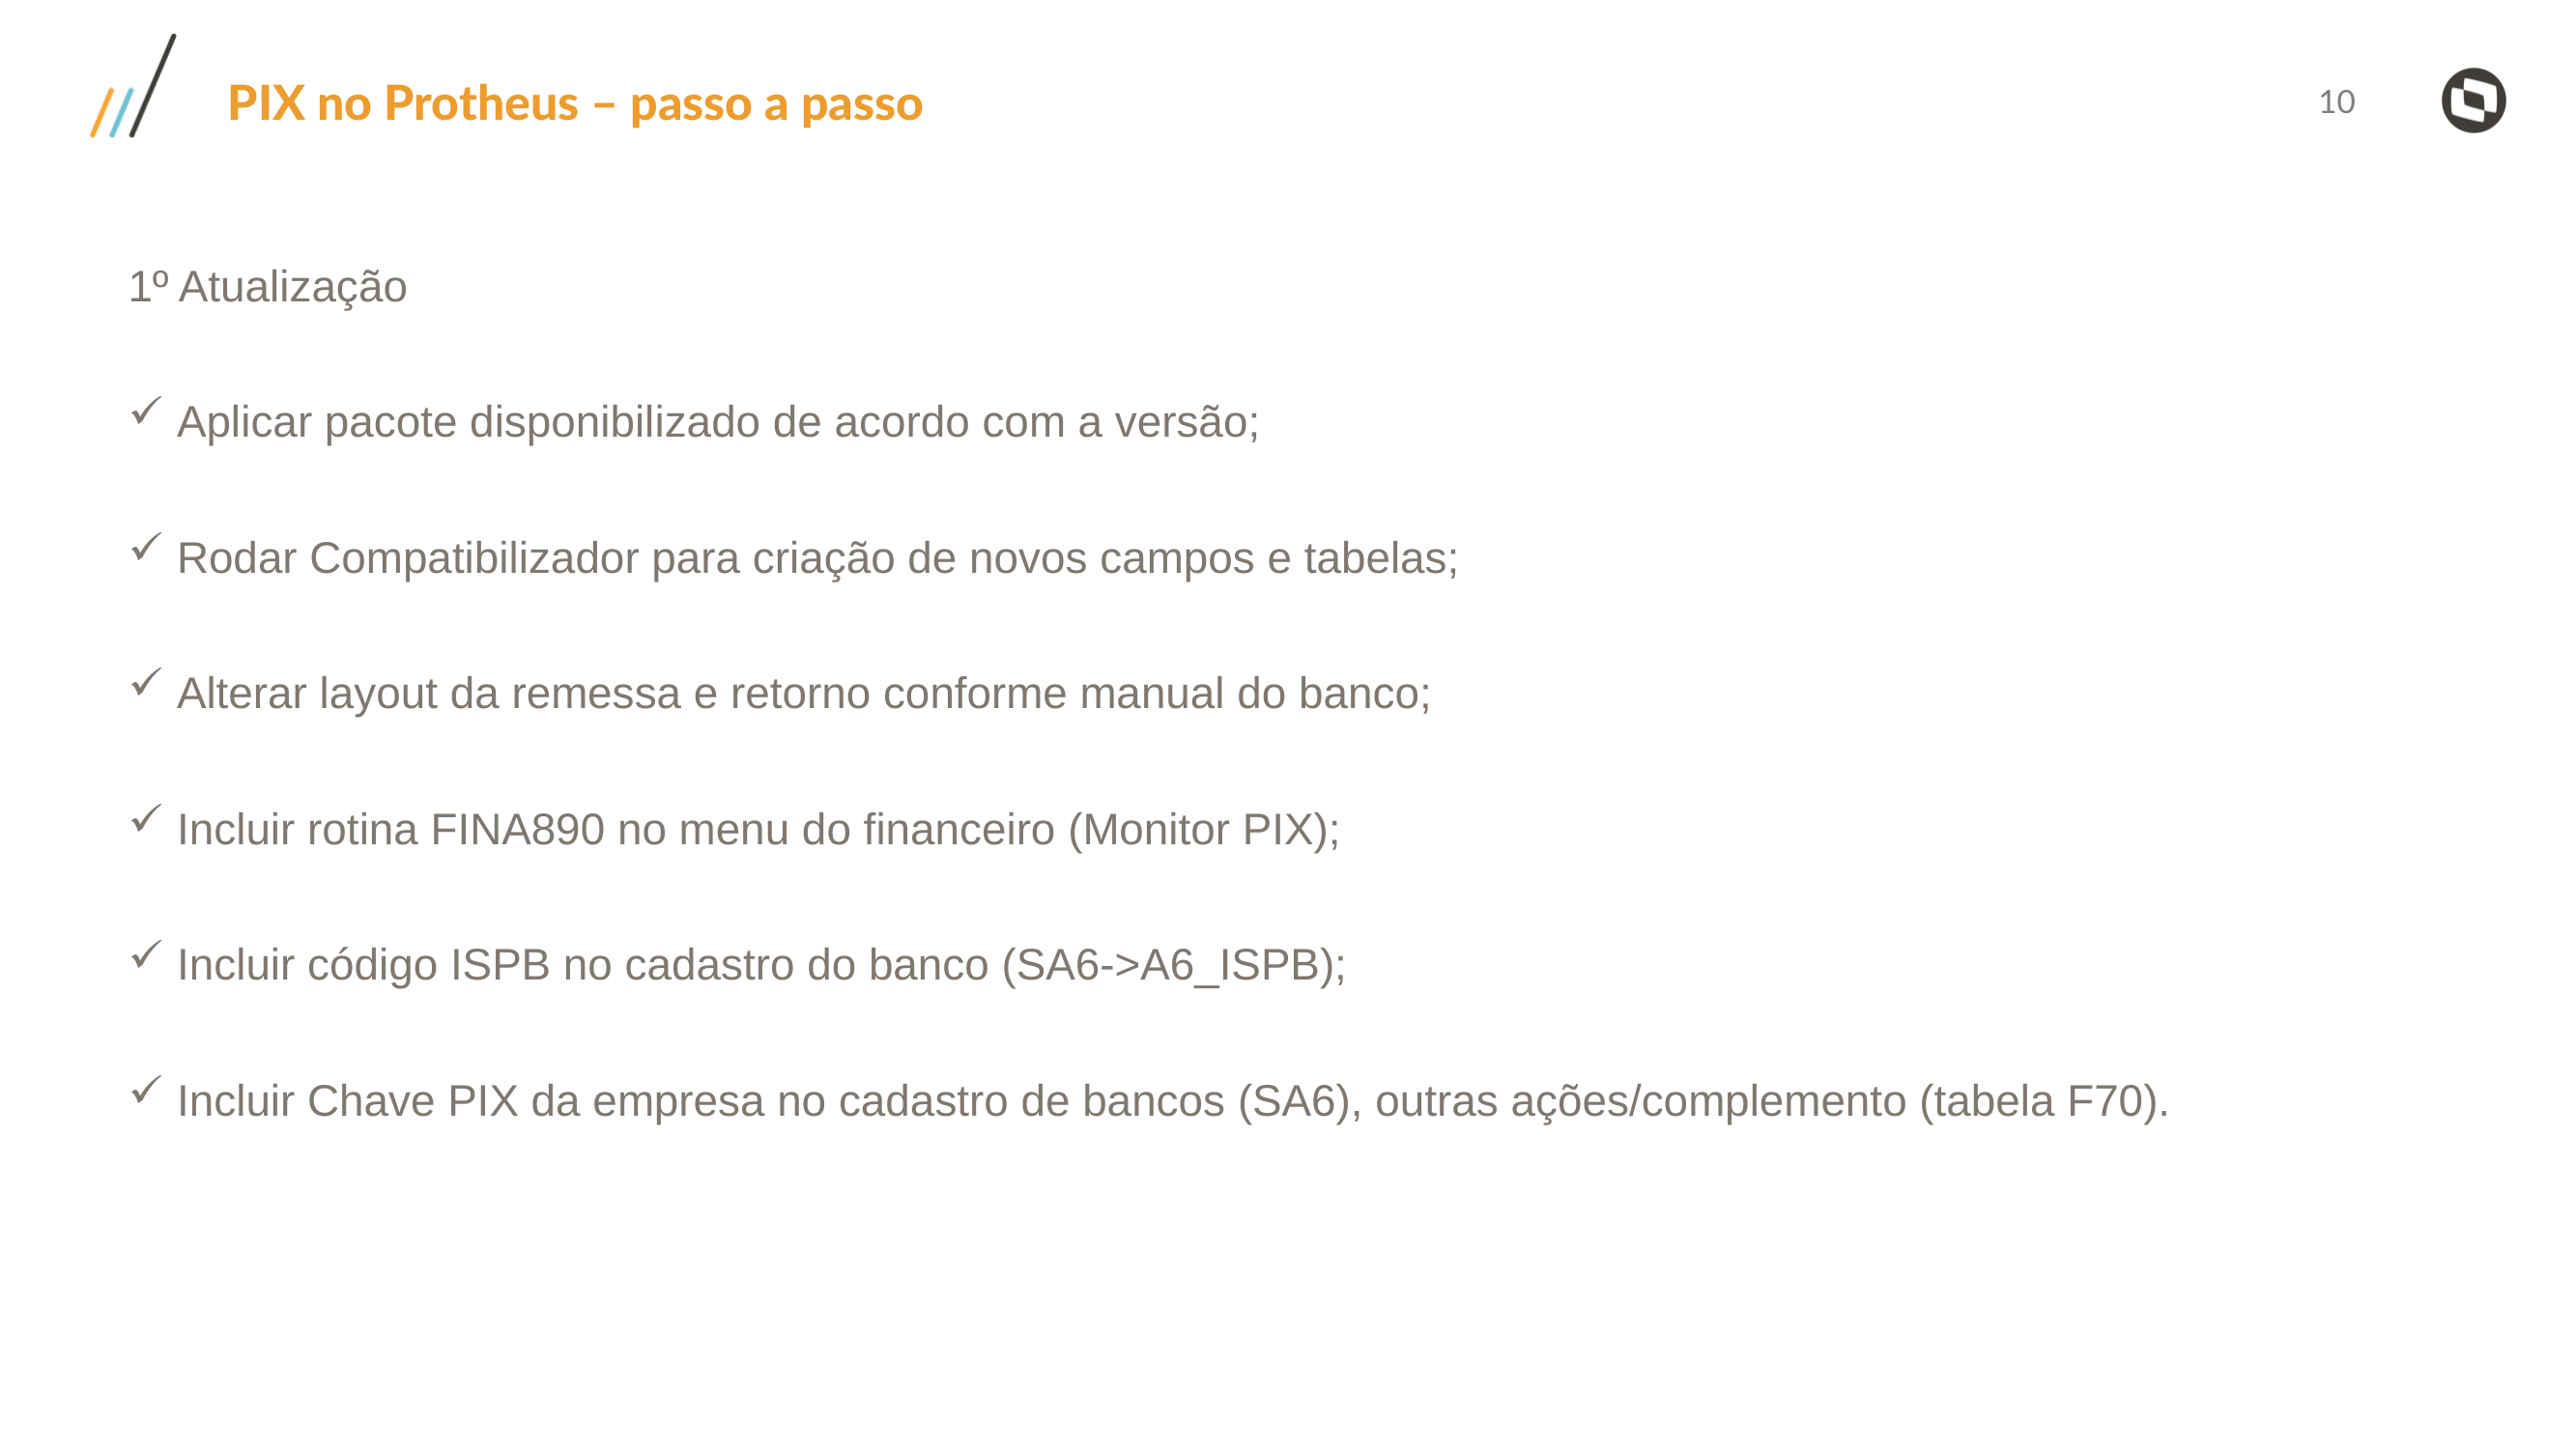

PIX no Protheus – passo a passo
1º Atualização

 Aplicar pacote disponibilizado de acordo com a versão;

 Rodar Compatibilizador para criação de novos campos e tabelas;

 Alterar layout da remessa e retorno conforme manual do banco;

 Incluir rotina FINA890 no menu do financeiro (Monitor PIX);

 Incluir código ISPB no cadastro do banco (SA6->A6_ISPB);

 Incluir Chave PIX da empresa no cadastro de bancos (SA6), outras ações/complemento (tabela F70).